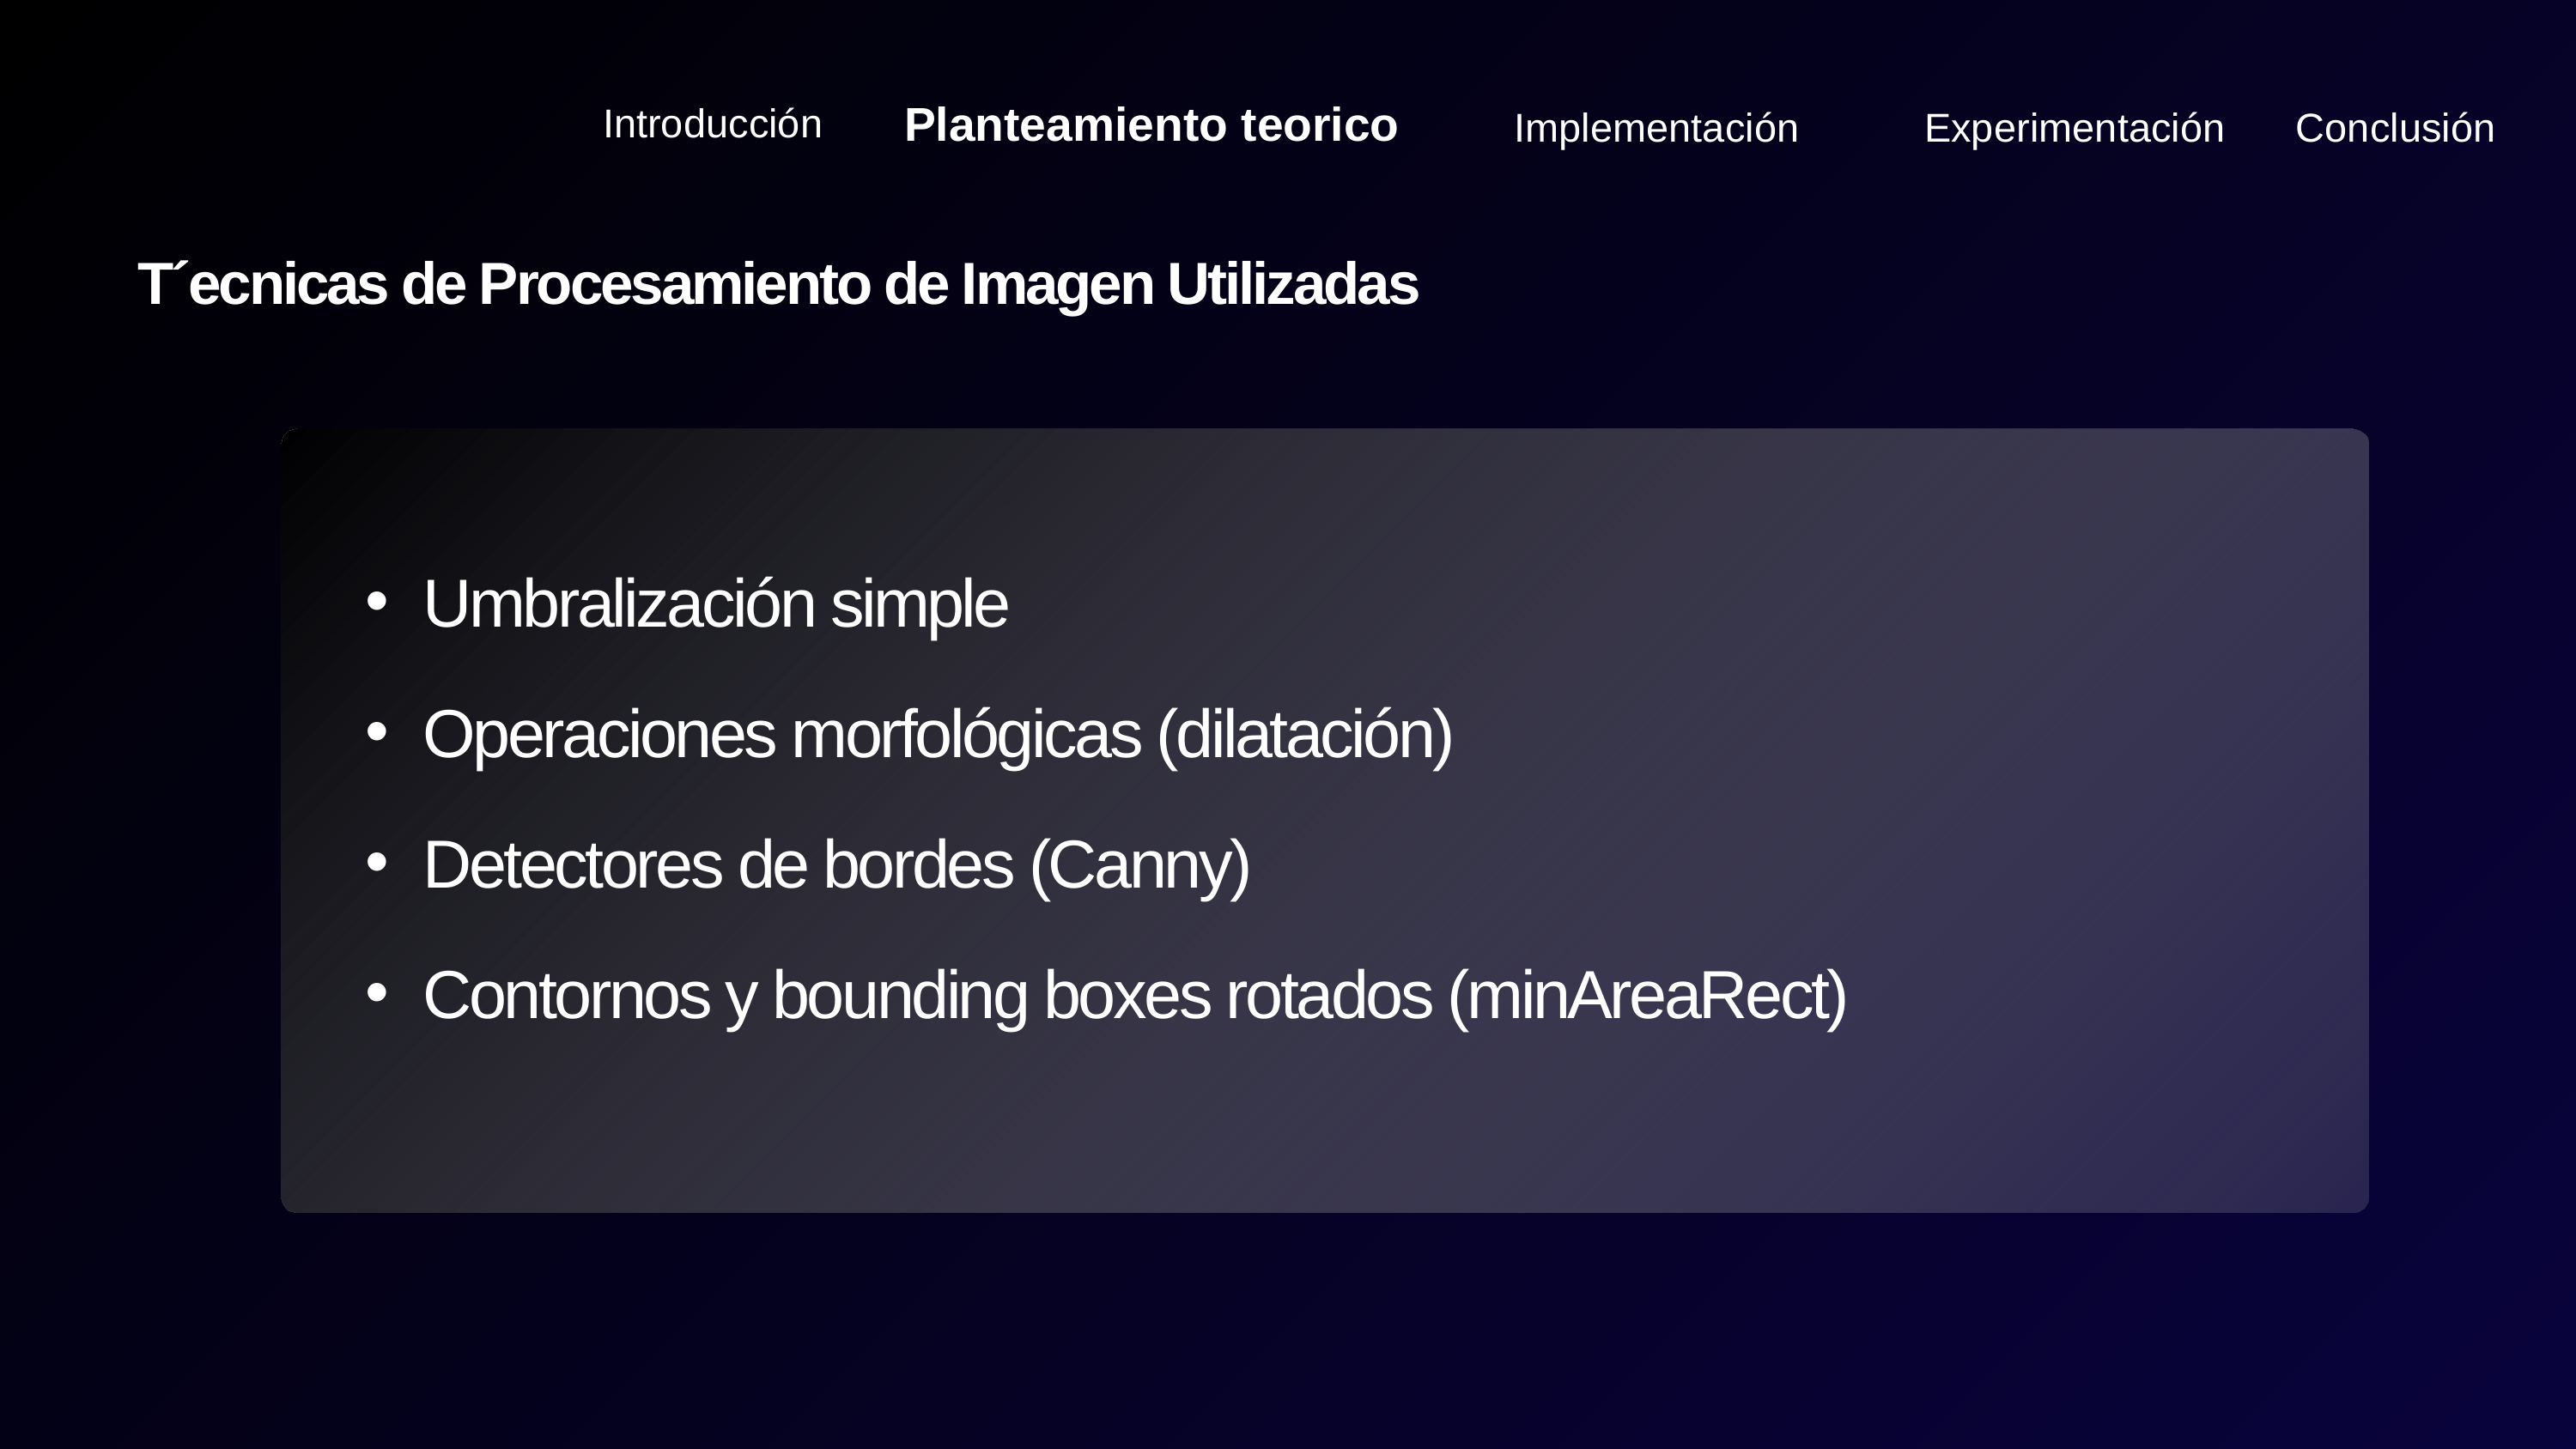

Planteamiento teorico
Introducción
Experimentación
Conclusión
Implementación
 T´ecnicas de Procesamiento de Imagen Utilizadas

Umbralización simple
Operaciones morfológicas (dilatación)
Detectores de bordes (Canny)
Contornos y bounding boxes rotados (minAreaRect)